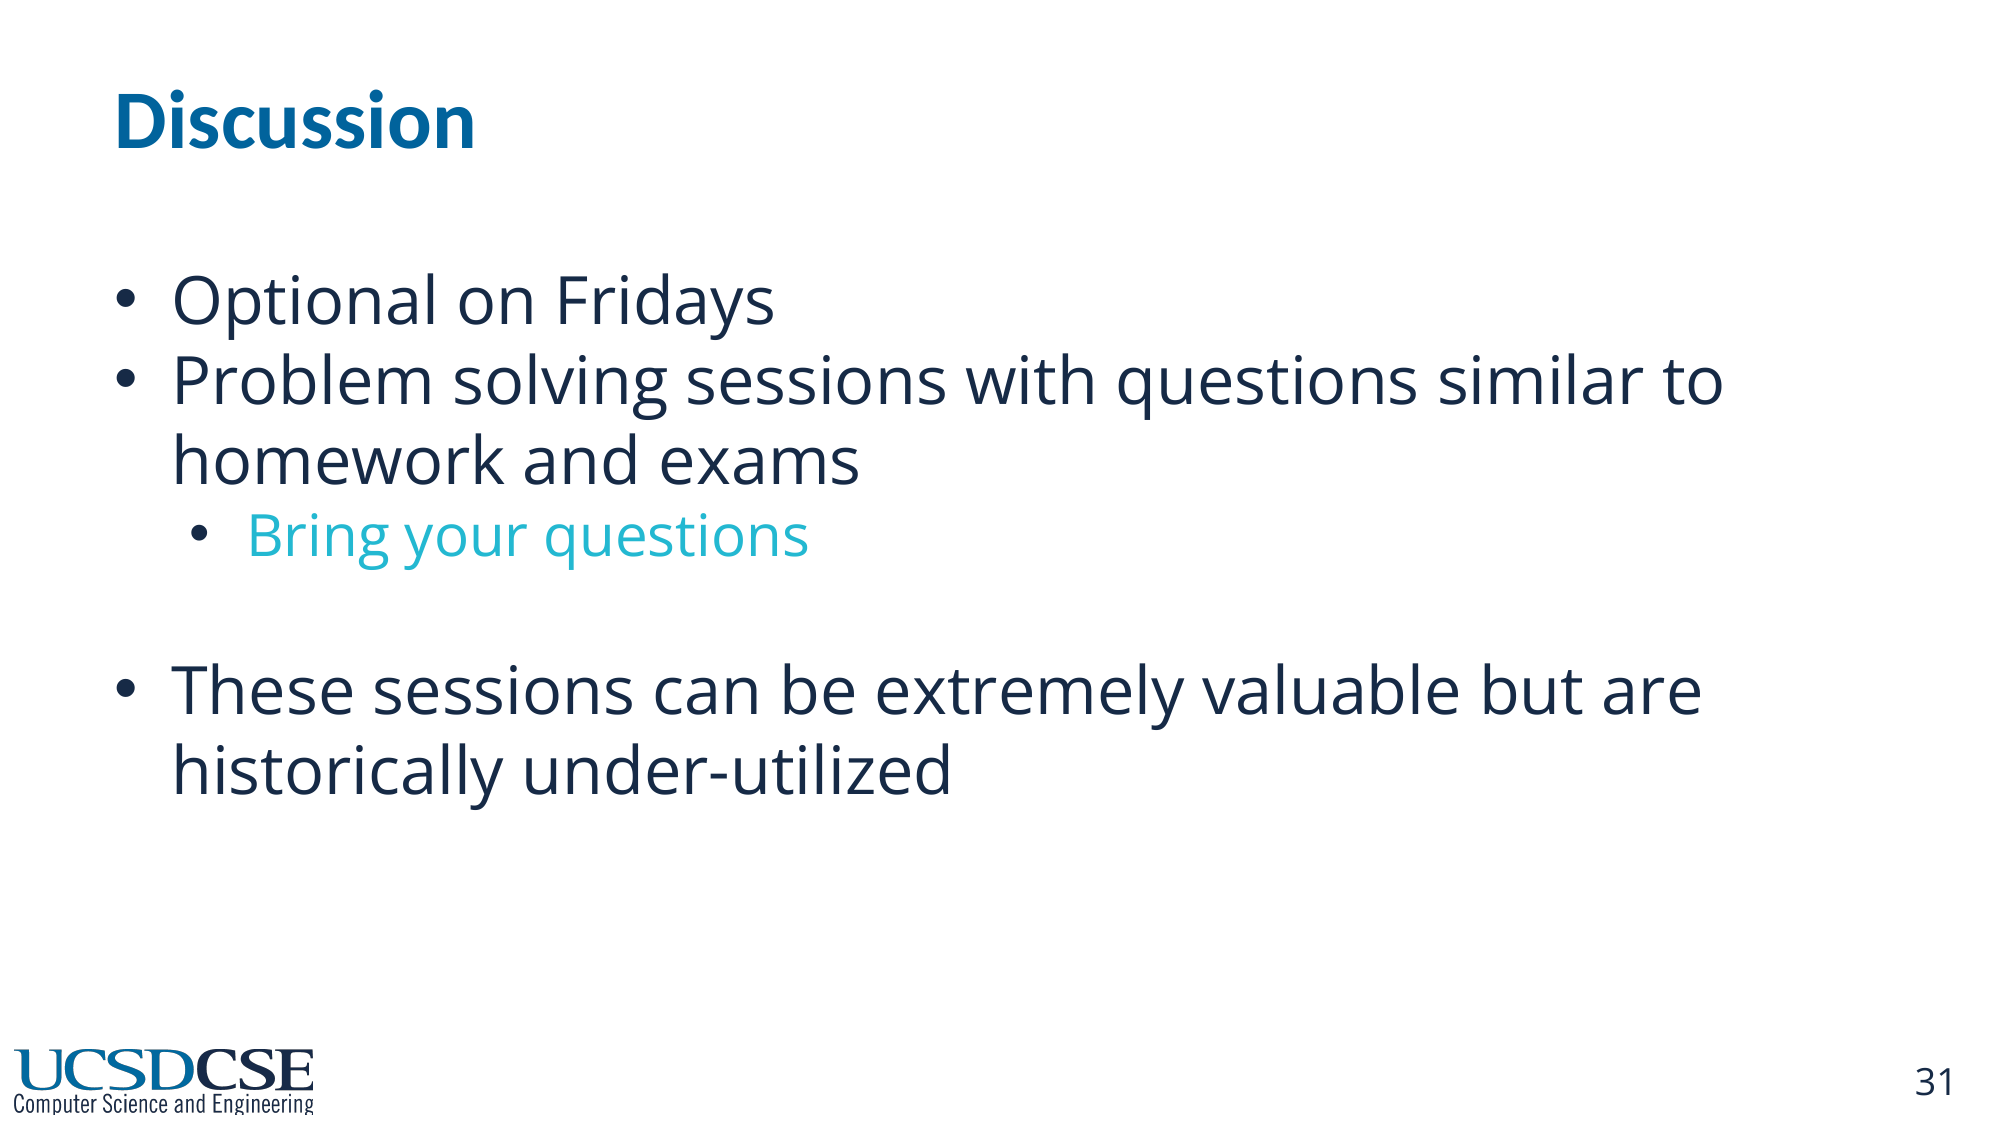

# Discussion
Optional on Fridays
Problem solving sessions with questions similar to homework and exams
Bring your questions

These sessions can be extremely valuable but are historically under-utilized